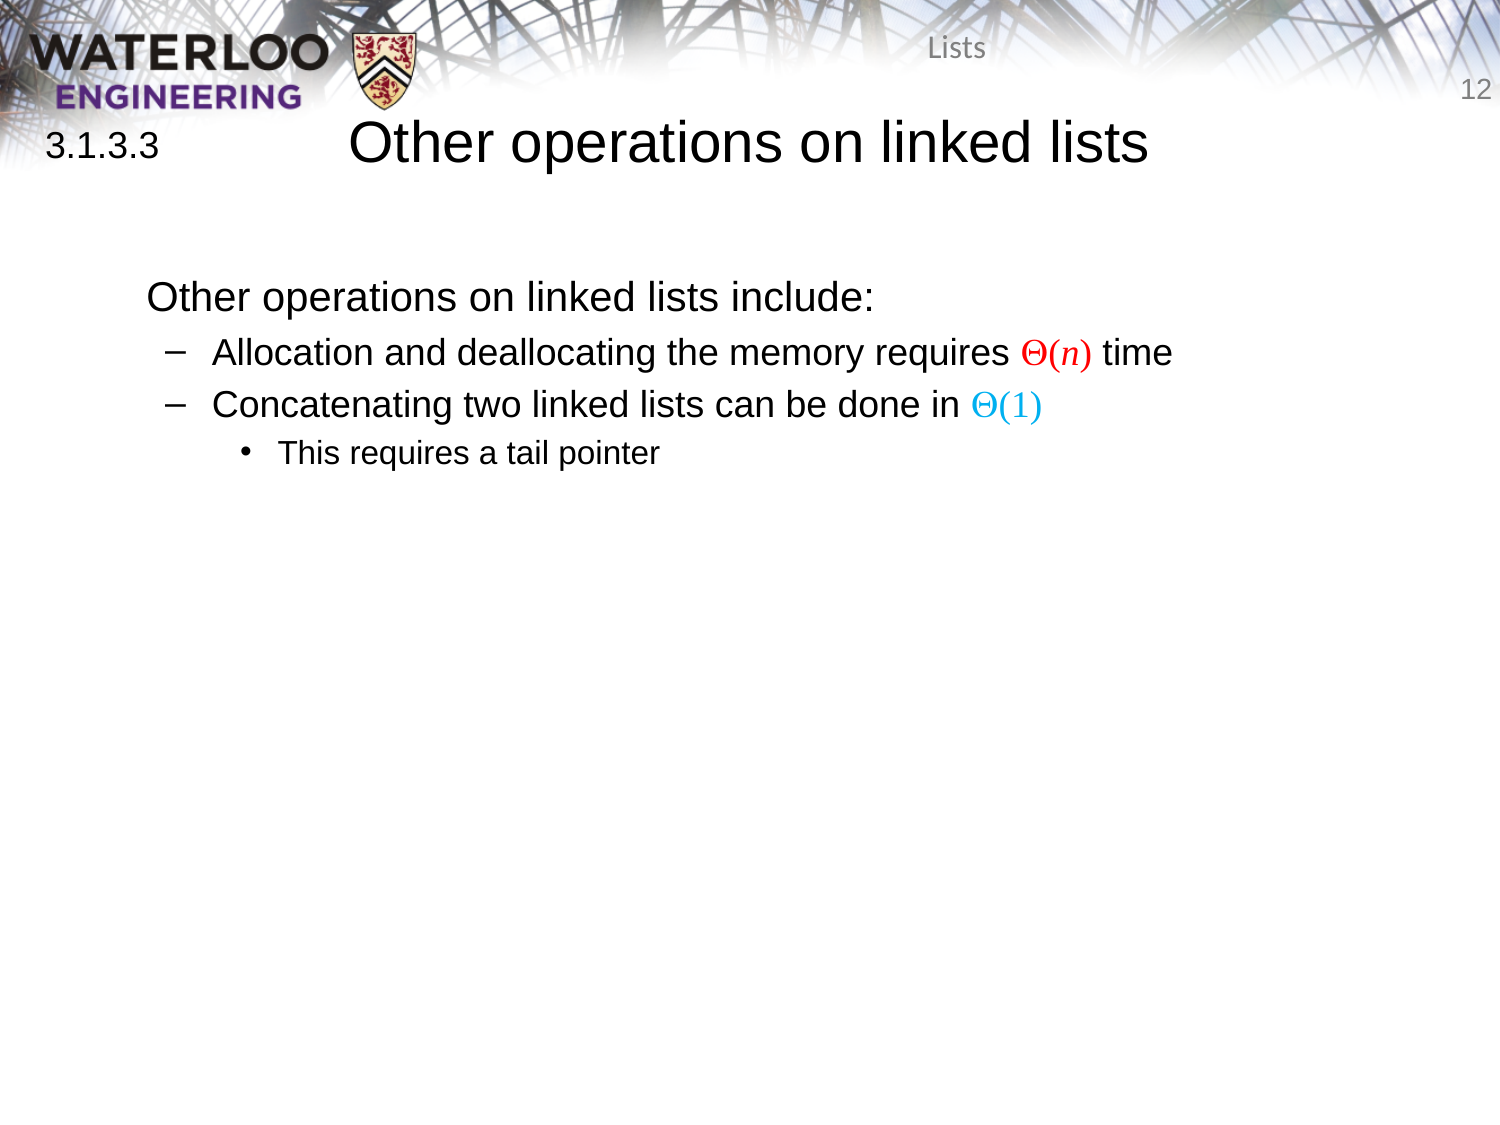

# Other operations on linked lists
3.1.3.3
	Other operations on linked lists include:
Allocation and deallocating the memory requires Θ(n) time
Concatenating two linked lists can be done in Θ(1)
This requires a tail pointer